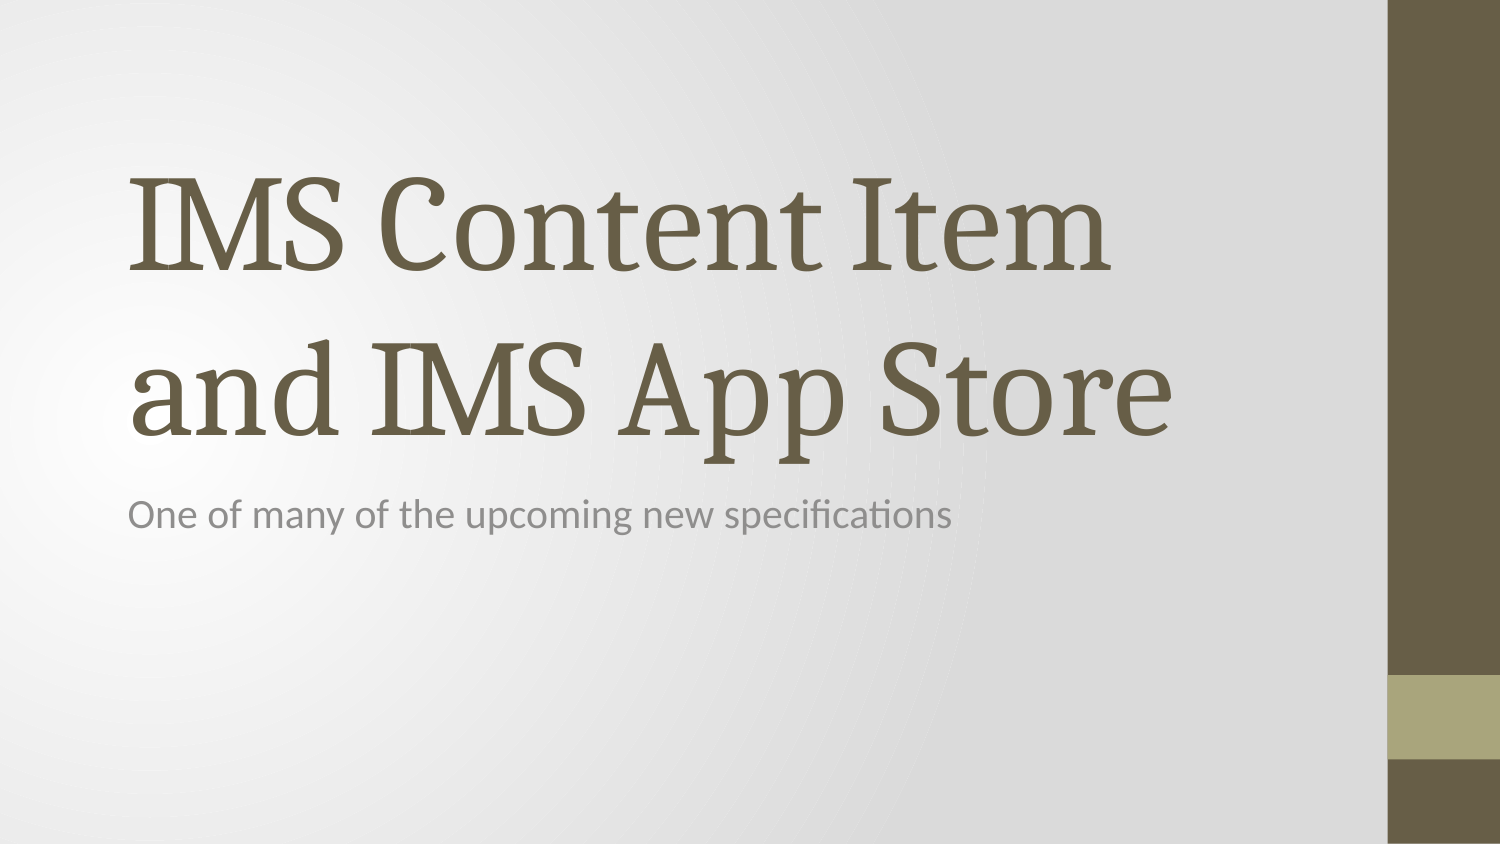

# IMS Content Item and IMS App Store
One of many of the upcoming new specifications